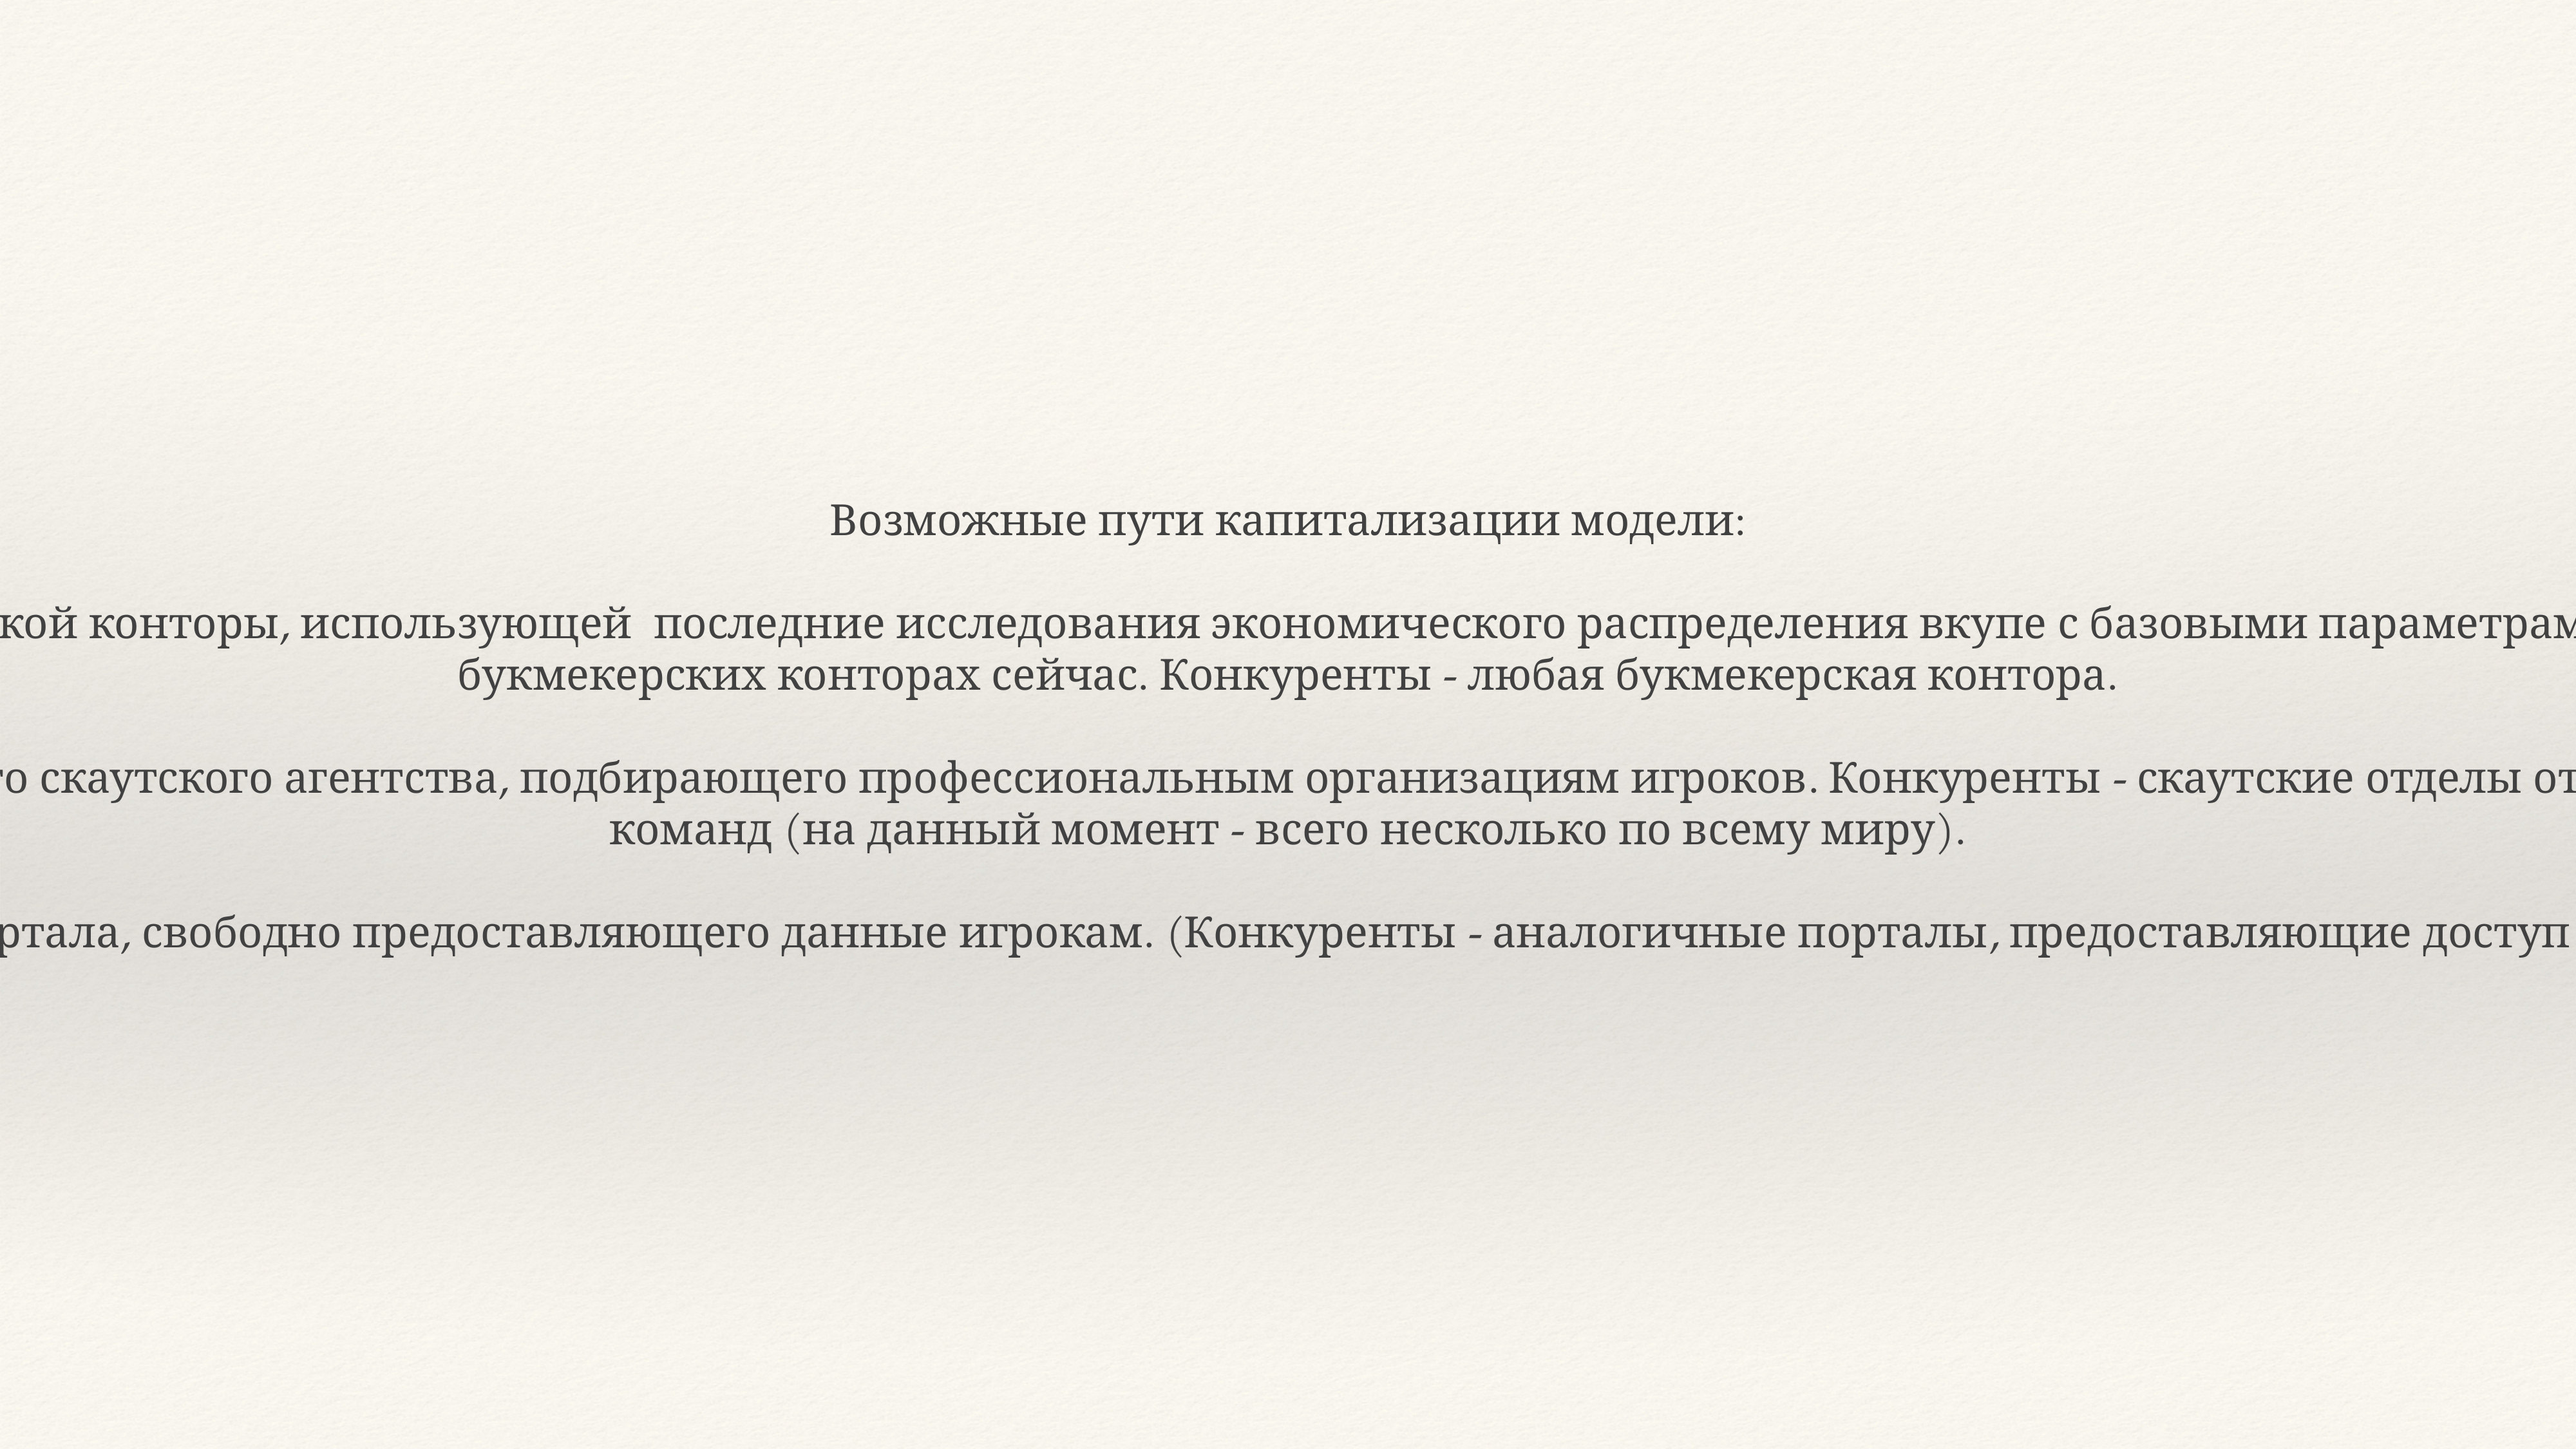

Возможные пути капитализации модели:

-Создание букмекерской конторы, использующей  последние исследования экономического распределения вкупе с базовыми параметрами, используемыми в букмекерских конторах сейчас. Конкуренты - любая букмекерская контора.

-Создание киберспортивного скаутского агентства, подбирающего профессиональным организациям игроков. Конкуренты - скаутские отделы отдельных киберспортивных команд (на данный момент - всего несколько по всему миру).

-Создание интернет-портала, свободно предоставляющего данные игрокам. (Конкуренты - аналогичные порталы, предоставляющие доступ к простой статистике).